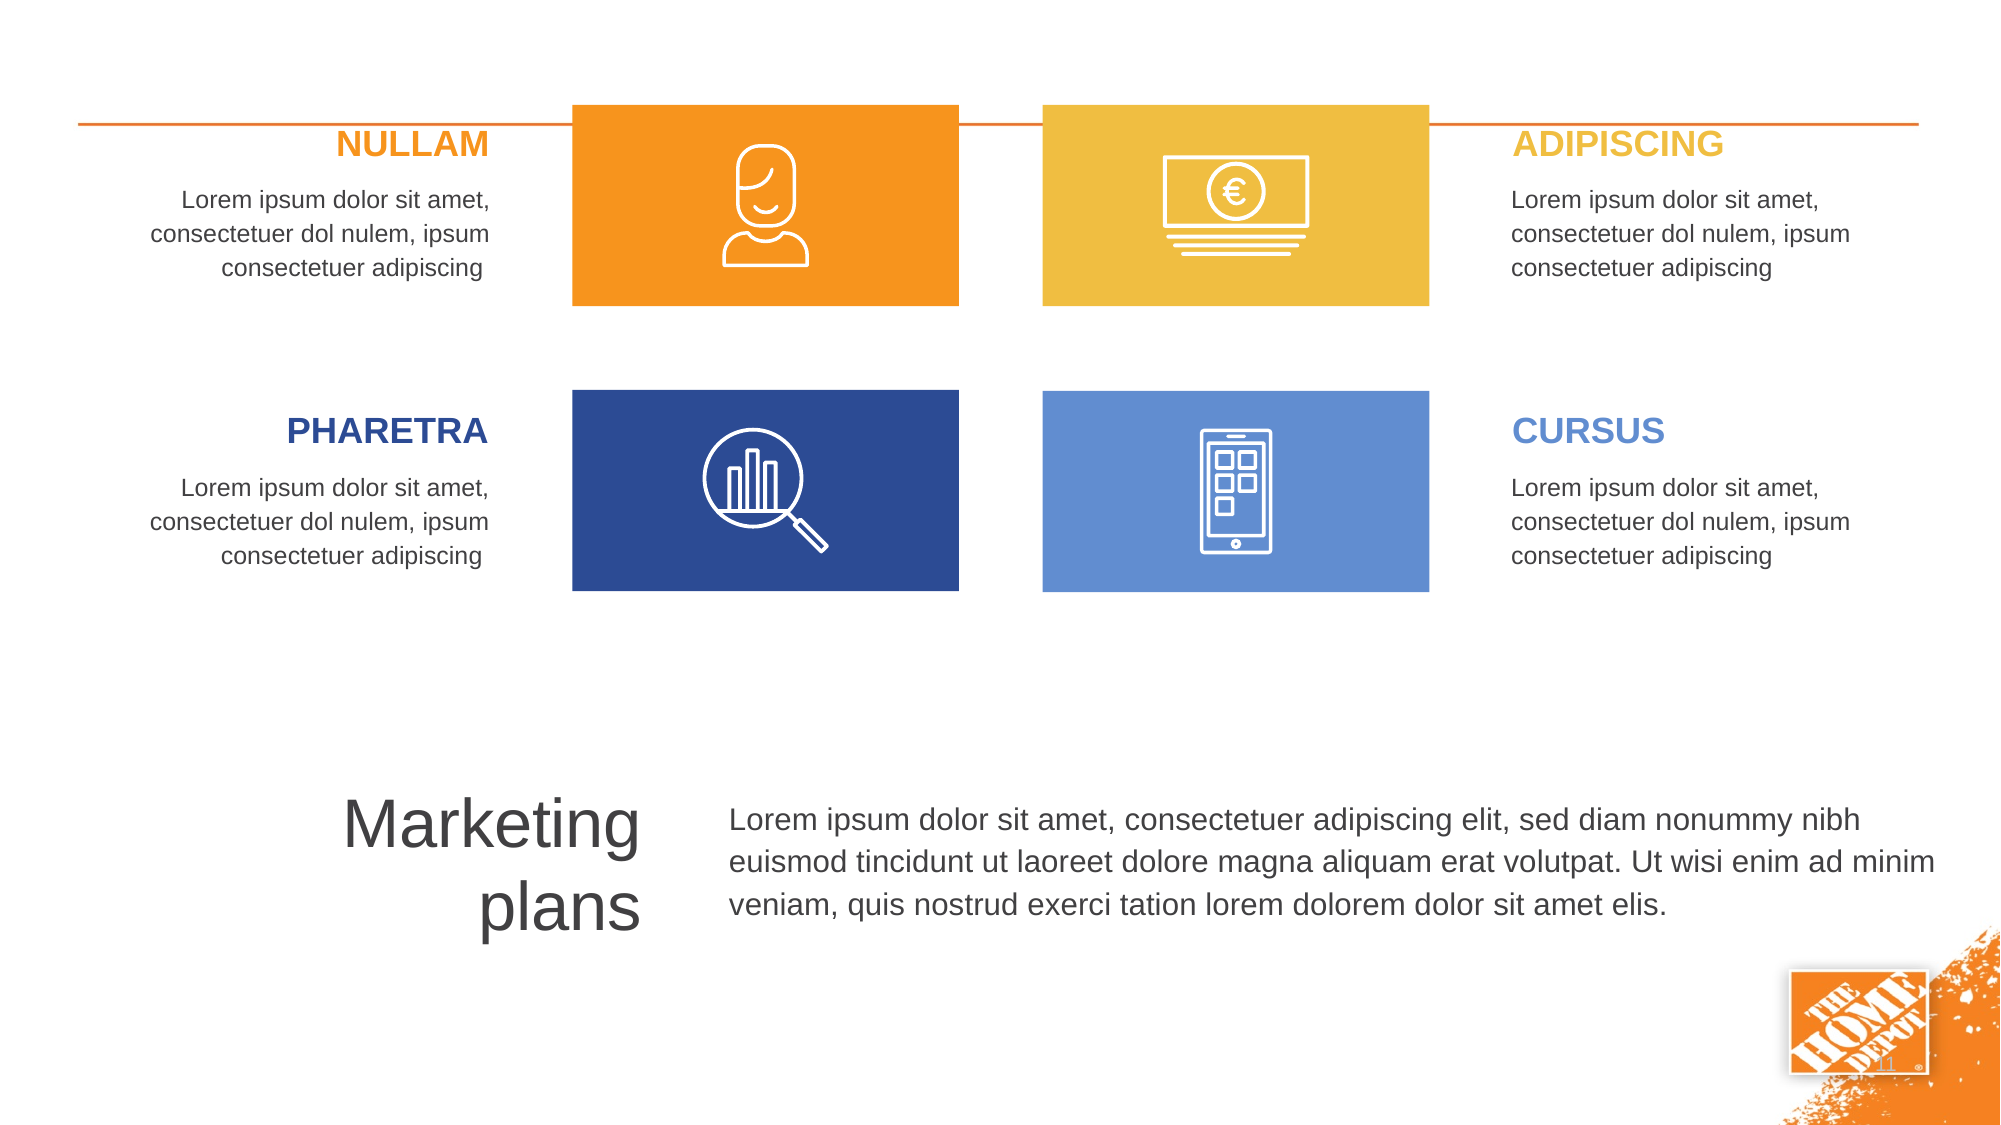

NULLAM
ADIPISCING
Lorem ipsum dolor sit amet, consectetuer dol nulem, ipsum consectetuer adipiscing
Lorem ipsum dolor sit amet, consectetuer dol nulem, ipsum consectetuer adipiscing

PHARETRA
CURSUS
Lorem ipsum dolor sit amet, consectetuer dol nulem, ipsum consectetuer adipiscing
Lorem ipsum dolor sit amet, consectetuer dol nulem, ipsum consectetuer adipiscing
# Marketing plans
Lorem ipsum dolor sit amet, consectetuer adipiscing elit, sed diam nonummy nibh euismod tincidunt ut laoreet dolore magna aliquam erat volutpat. Ut wisi enim ad minim veniam, quis nostrud exerci tation lorem dolorem dolor sit amet elis.
11